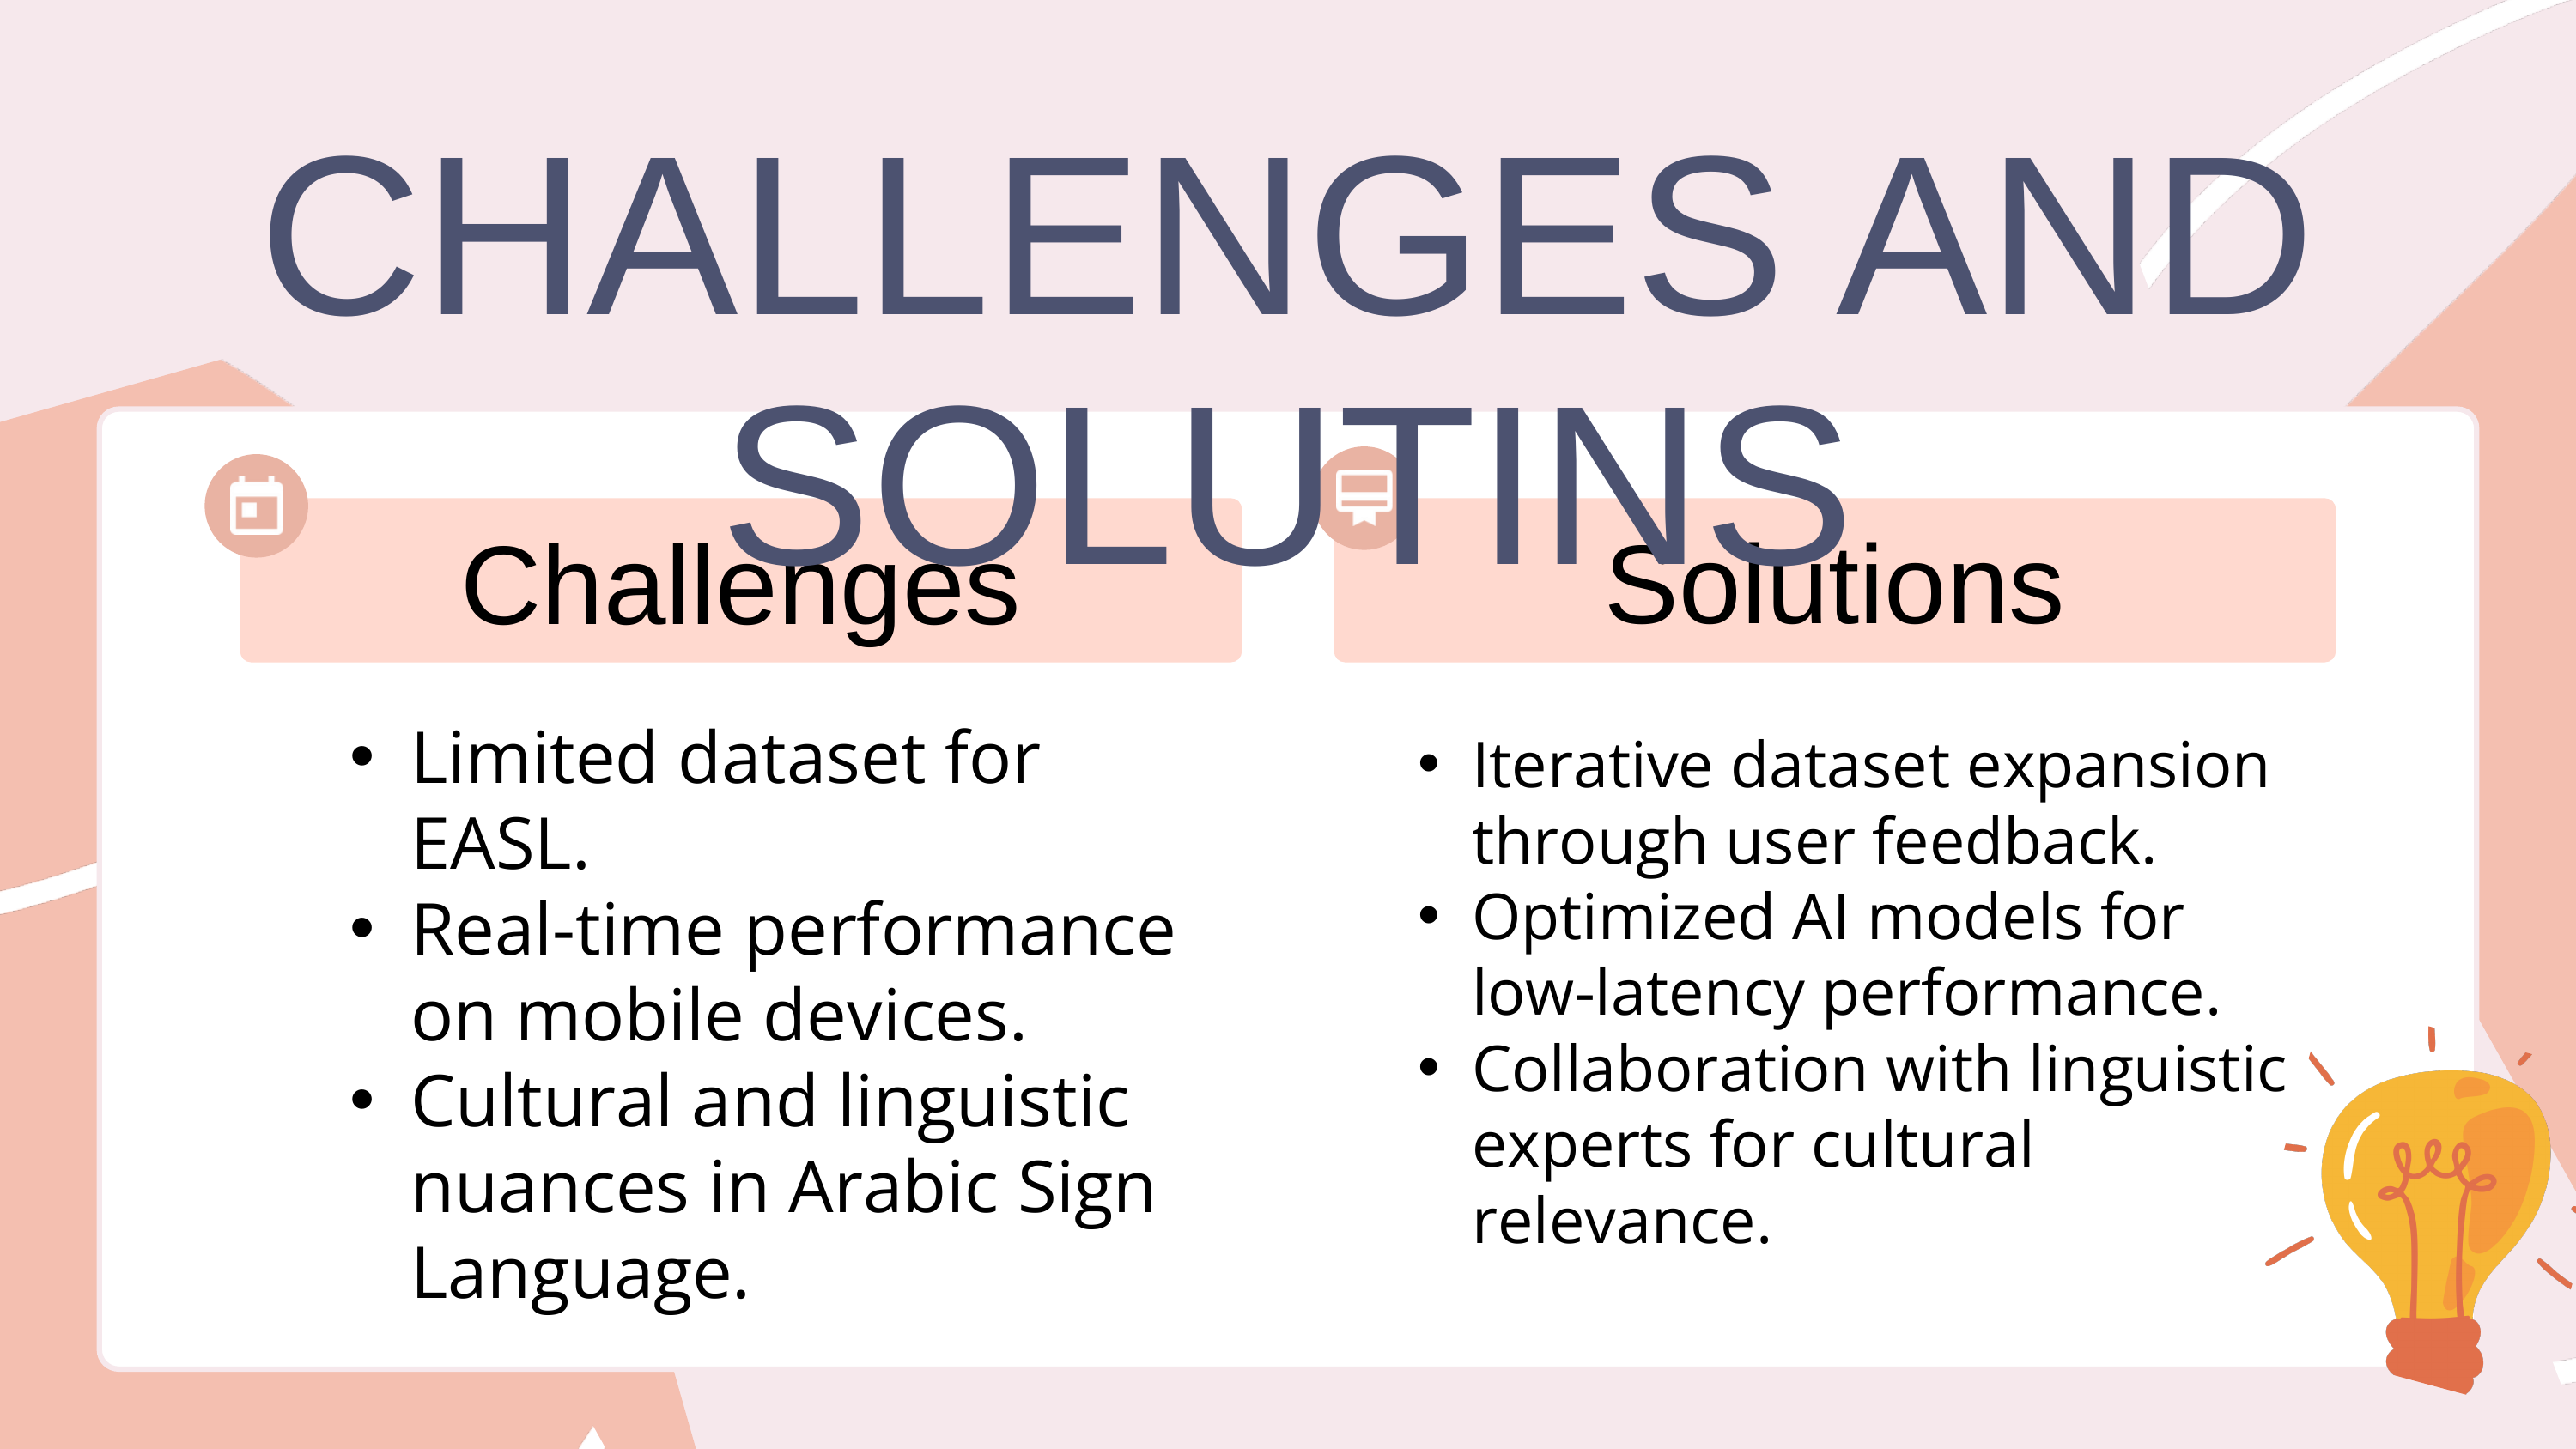

CHALLENGES AND SOLUTINS

Solutions

Challenges

Limited dataset for EASL.
Real-time performance on mobile devices.
Cultural and linguistic nuances in Arabic Sign Language.
Iterative dataset expansion through user feedback.
Optimized AI models for low-latency performance.
Collaboration with linguistic experts for cultural relevance.